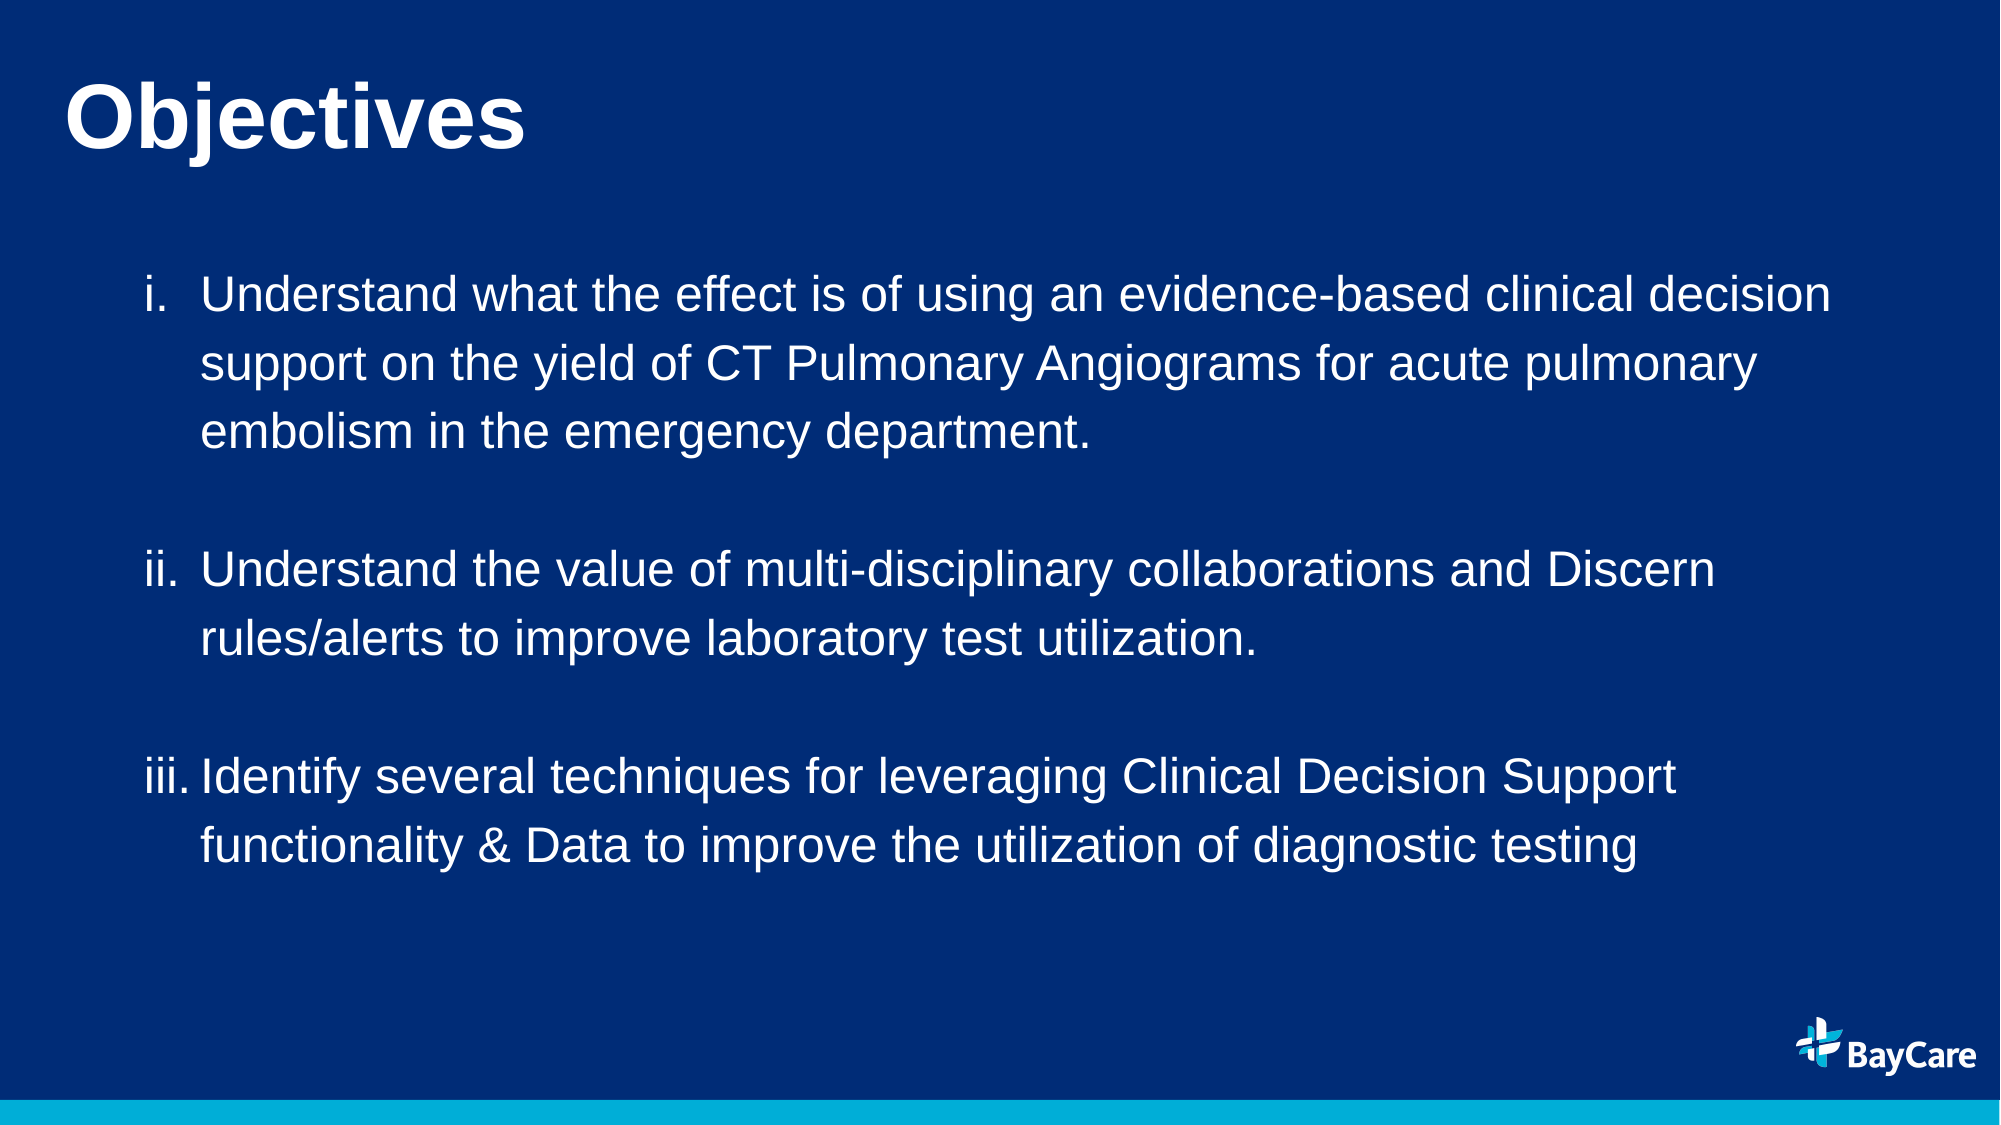

Objectives
Understand what the effect is of using an evidence-based clinical decision support on the yield of CT Pulmonary Angiograms for acute pulmonary embolism in the emergency department.

Understand the value of multi-disciplinary collaborations and Discern rules/alerts to improve laboratory test utilization.

Identify several techniques for leveraging Clinical Decision Support functionality & Data to improve the utilization of diagnostic testing